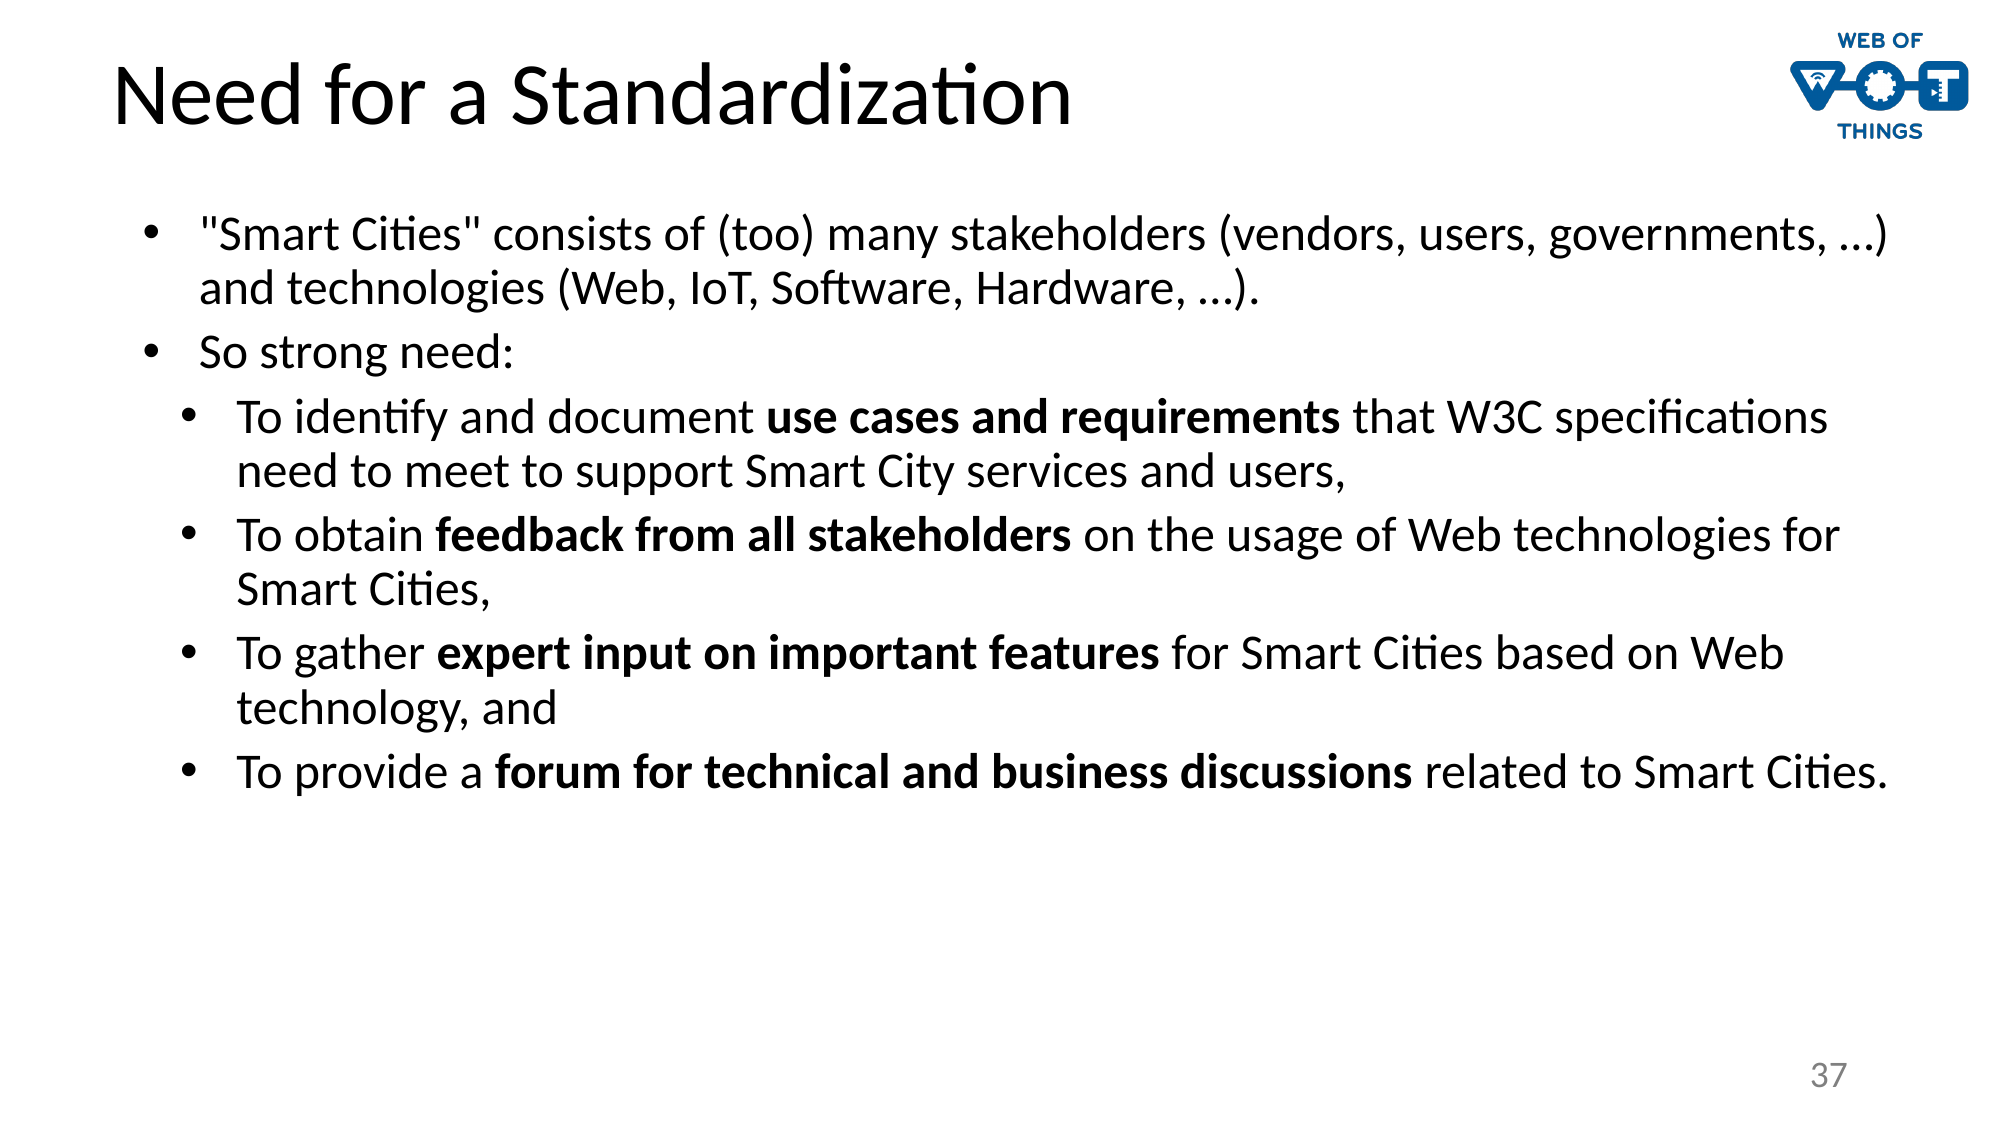

# Need for a Standardization
"Smart Cities" consists of (too) many stakeholders (vendors, users, governments, …) and technologies (Web, IoT, Software, Hardware, …).
So strong need:
To identify and document use cases and requirements that W3C specifications need to meet to support Smart City services and users,
To obtain feedback from all stakeholders on the usage of Web technologies for Smart Cities,
To gather expert input on important features for Smart Cities based on Web technology, and
To provide a forum for technical and business discussions related to Smart Cities.

37